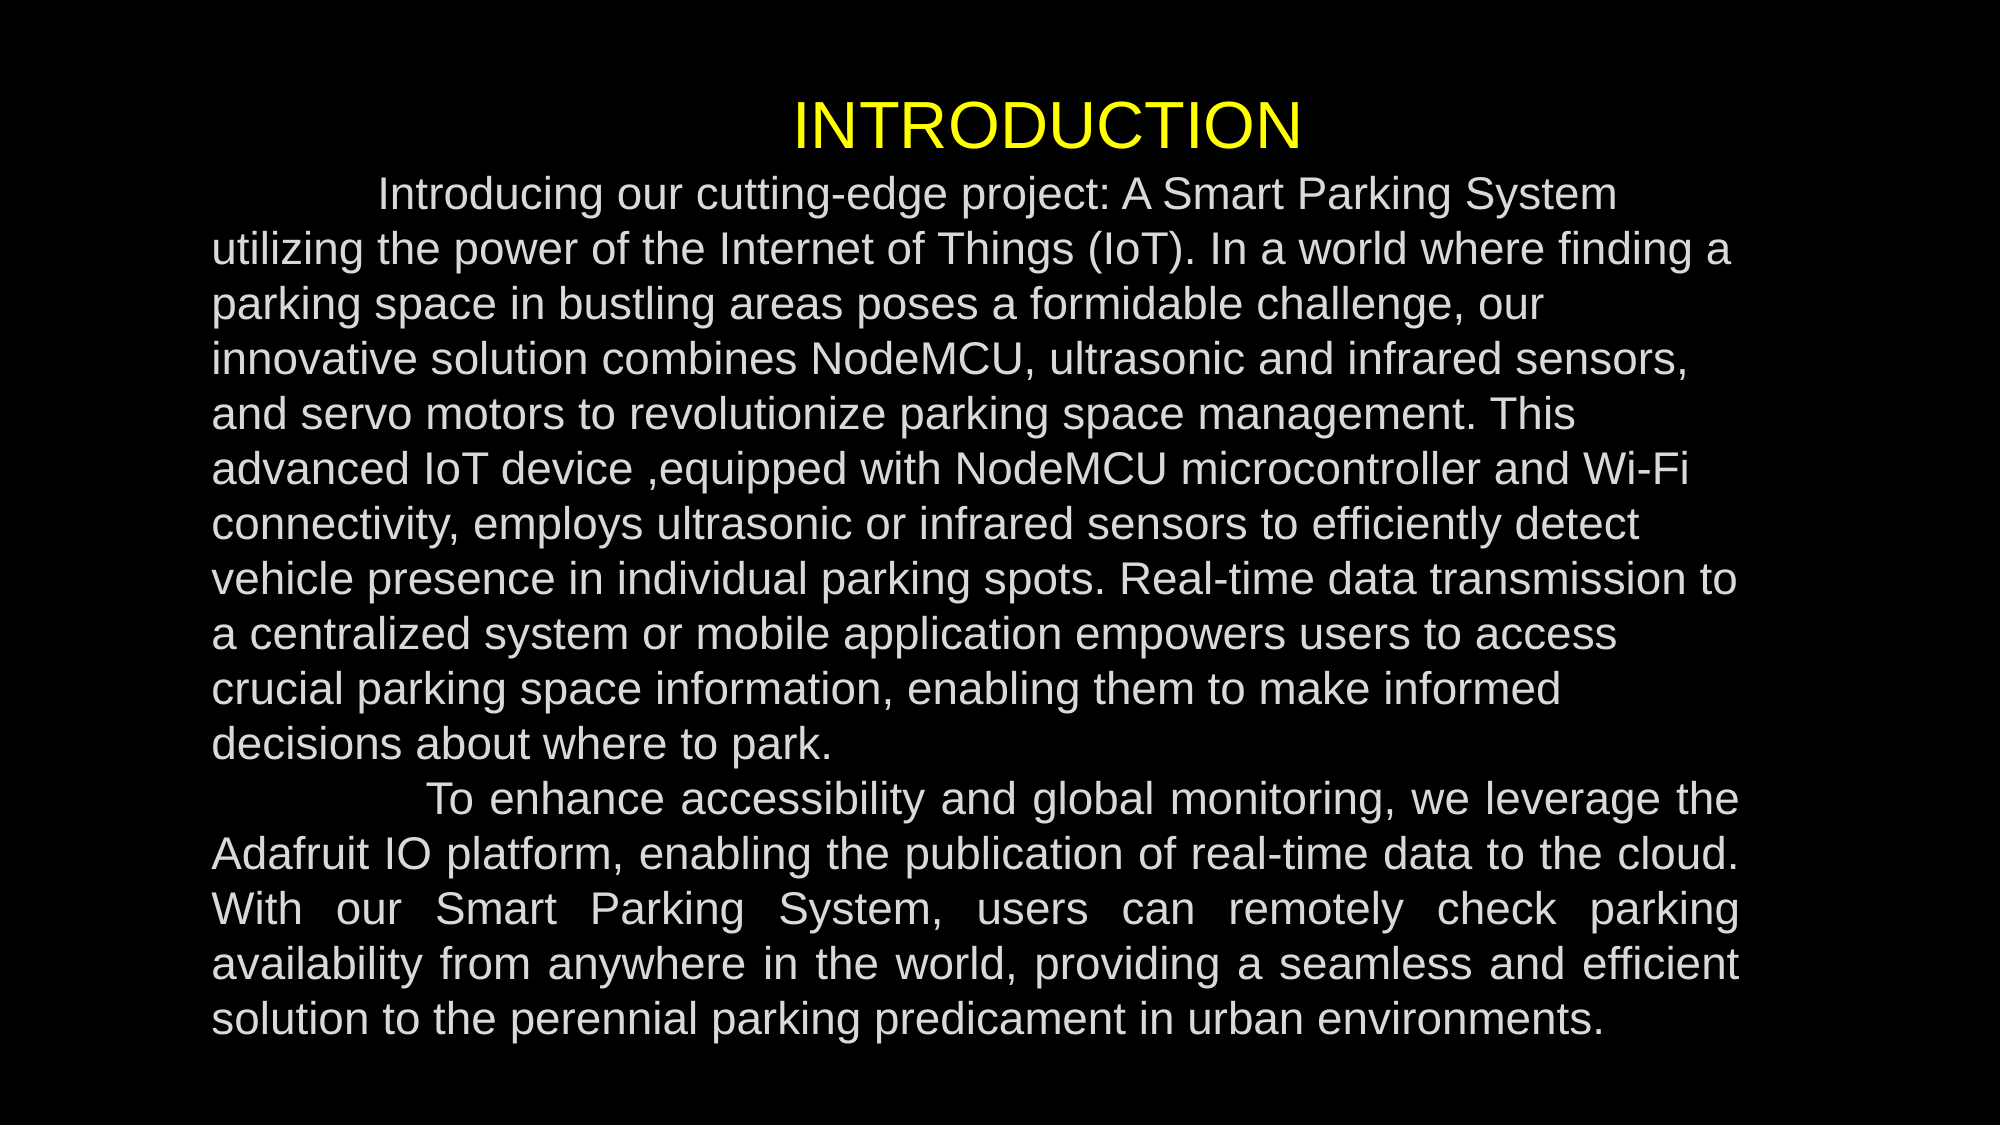

INTRODUCTION
             Introducing our cutting-edge project: A Smart Parking System utilizing the power of the Internet of Things (IoT). In a world where finding a parking space in bustling areas poses a formidable challenge, our innovative solution combines NodeMCU, ultrasonic and infrared sensors, and servo motors to revolutionize parking space management. This advanced IoT device ,equipped with NodeMCU microcontroller and Wi-Fi connectivity, employs ultrasonic or infrared sensors to efficiently detect vehicle presence in individual parking spots. Real-time data transmission to a centralized system or mobile application empowers users to access crucial parking space information, enabling them to make informed decisions about where to park.
              To enhance accessibility and global monitoring, we leverage the Adafruit IO platform, enabling the publication of real-time data to the cloud. With our Smart Parking System, users can remotely check parking availability from anywhere in the world, providing a seamless and efficient solution to the perennial parking predicament in urban environments.